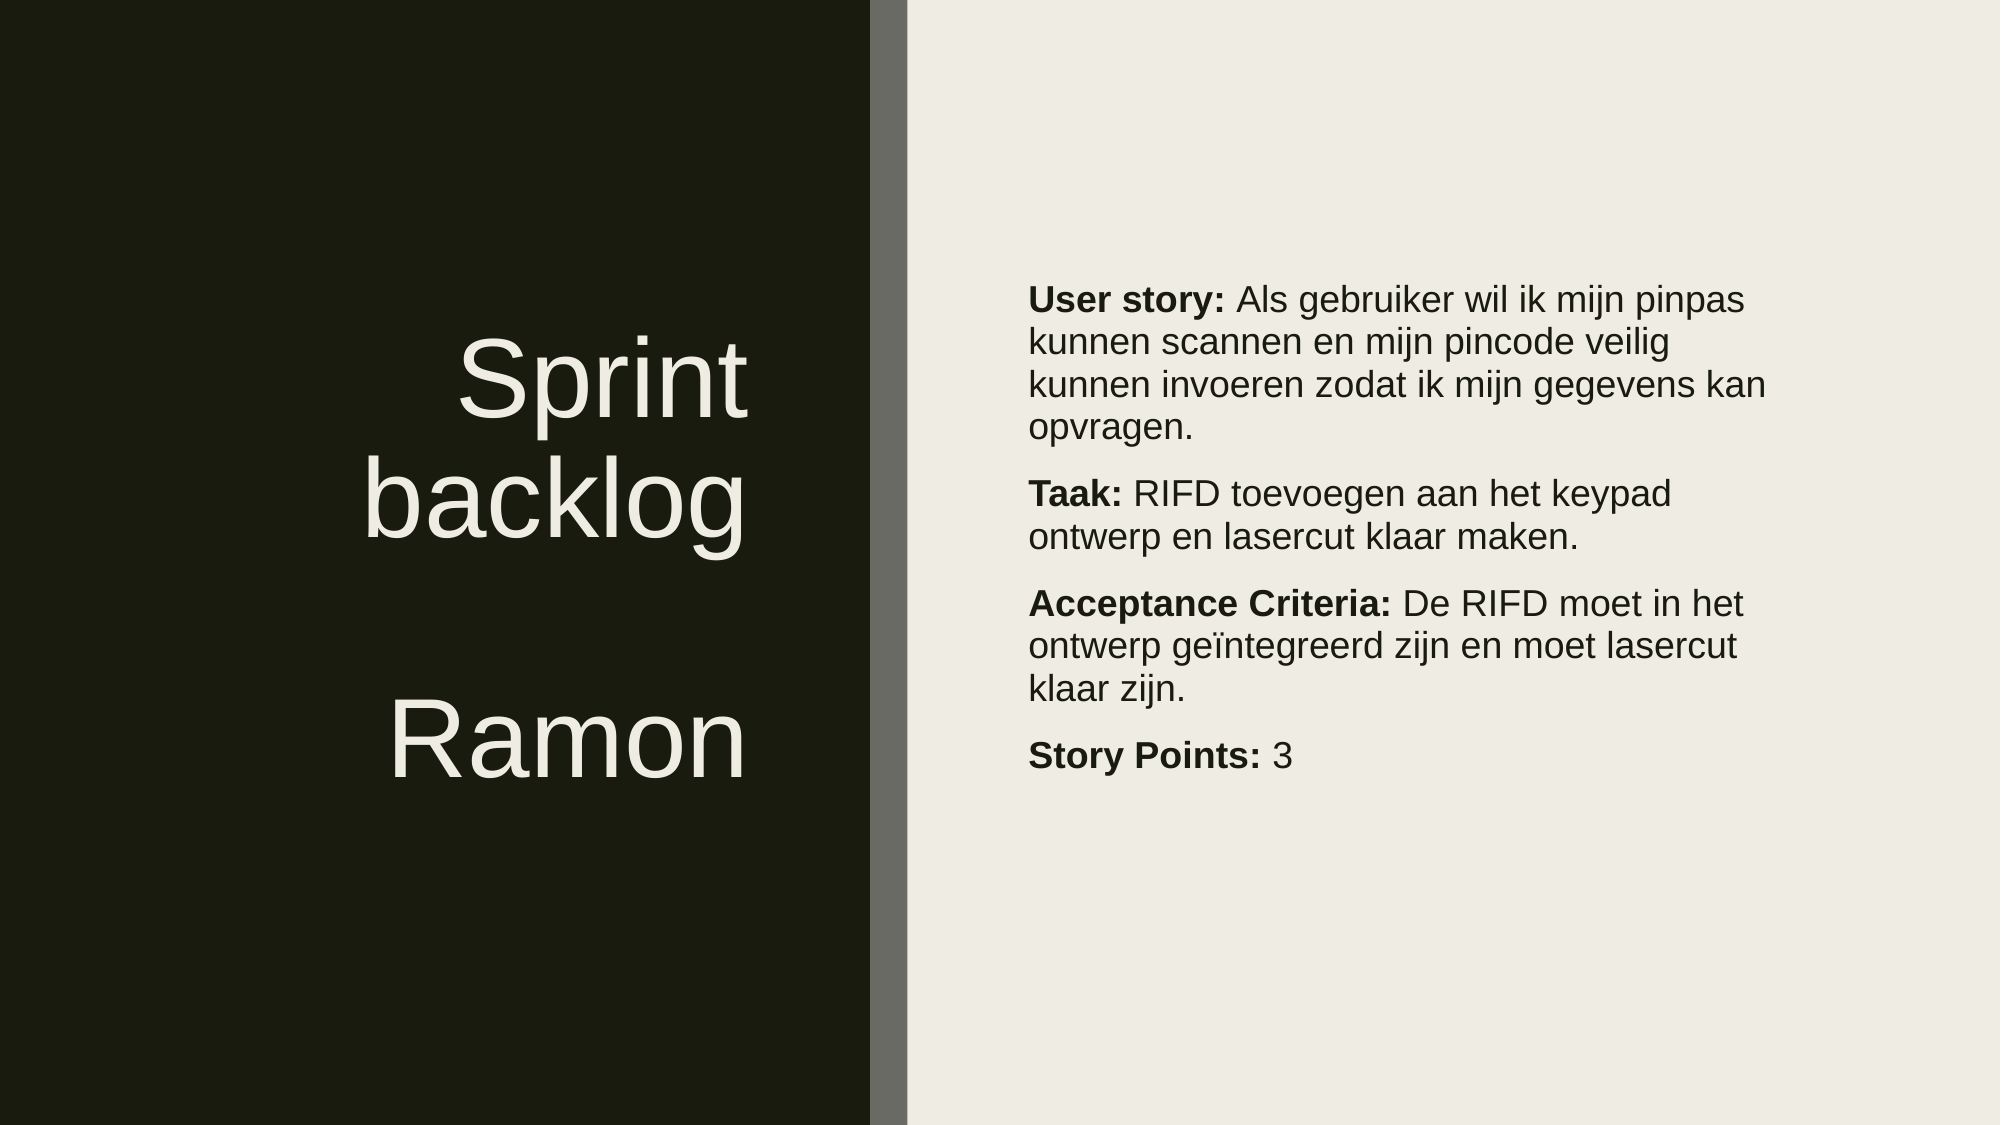

# Sprint backlog Ramon
User story: Als gebruiker wil ik mijn pinpas kunnen scannen en mijn pincode veilig kunnen invoeren zodat ik mijn gegevens kan opvragen.
Taak: RIFD toevoegen aan het keypad ontwerp en lasercut klaar maken.
Acceptance Criteria: De RIFD moet in het ontwerp geïntegreerd zijn en moet lasercut klaar zijn.
Story Points: 3